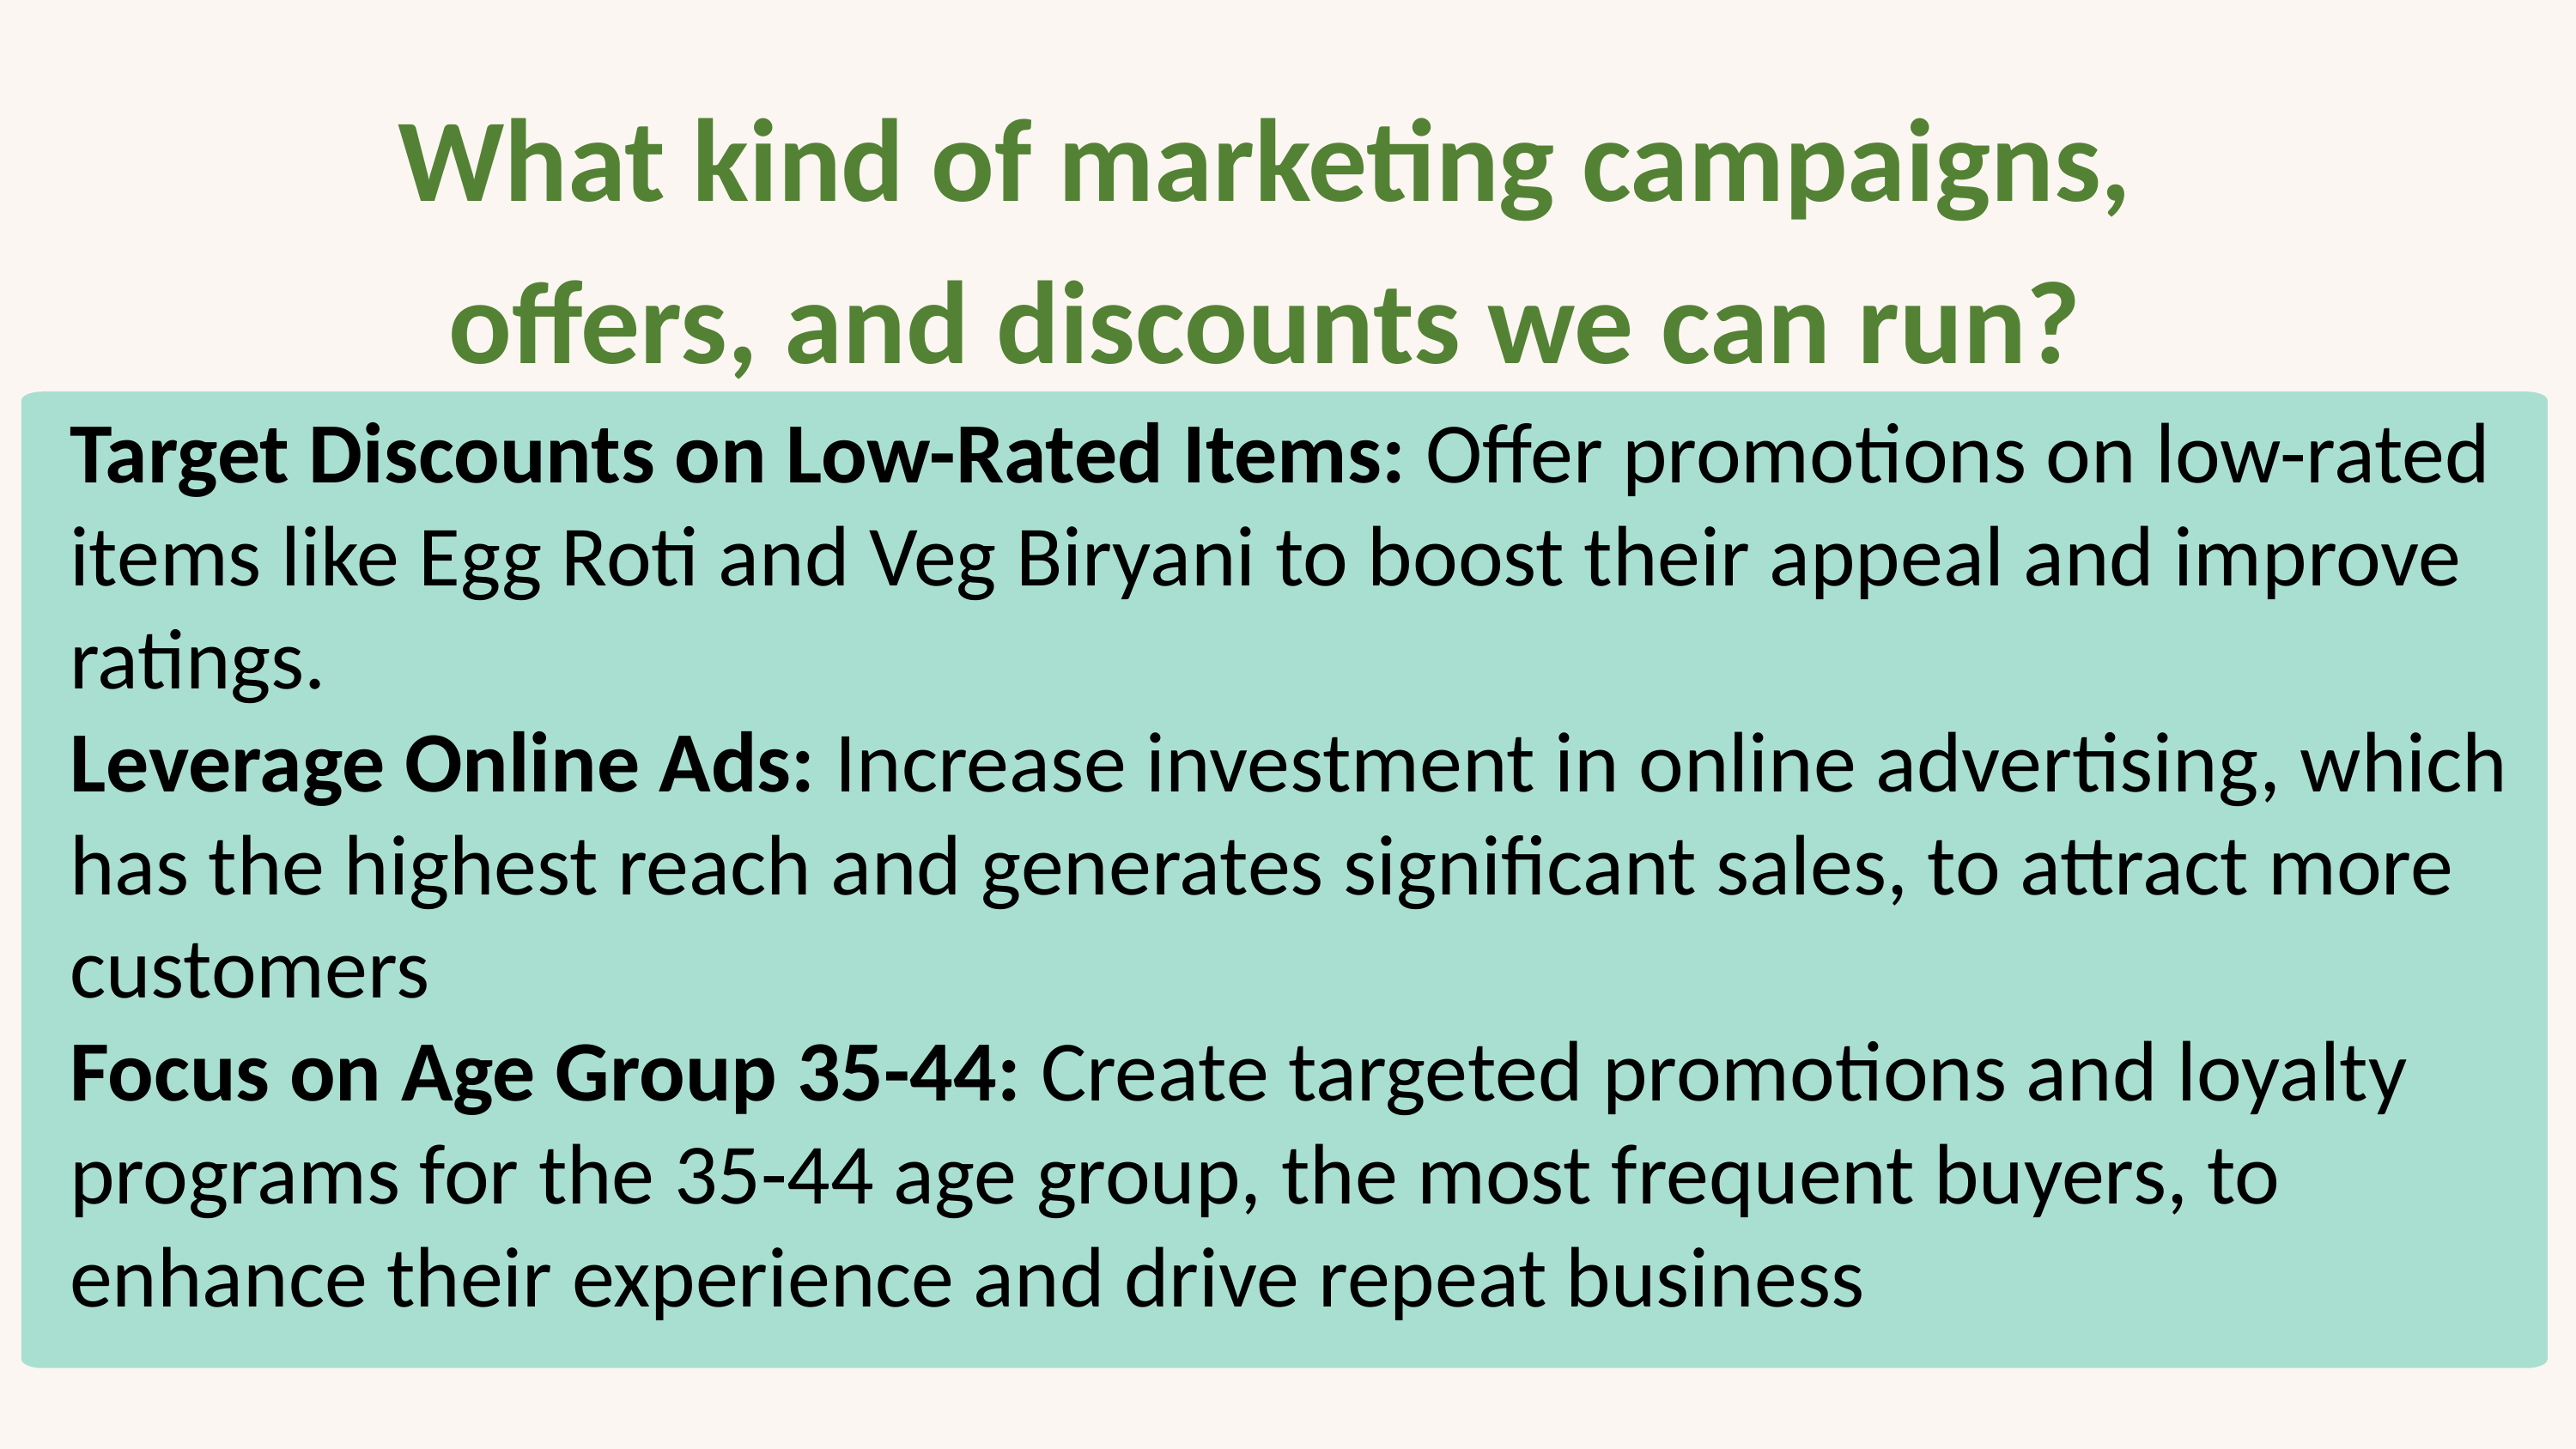

What kind of marketing campaigns, offers, and discounts we can run?

Target Discounts on Low-Rated Items: Offer promotions on low-rated items like Egg Roti and Veg Biryani to boost their appeal and improve ratings.
Leverage Online Ads: Increase investment in online advertising, which has the highest reach and generates significant sales, to attract more customers
Focus on Age Group 35-44: Create targeted promotions and loyalty programs for the 35-44 age group, the most frequent buyers, to enhance their experience and drive repeat business